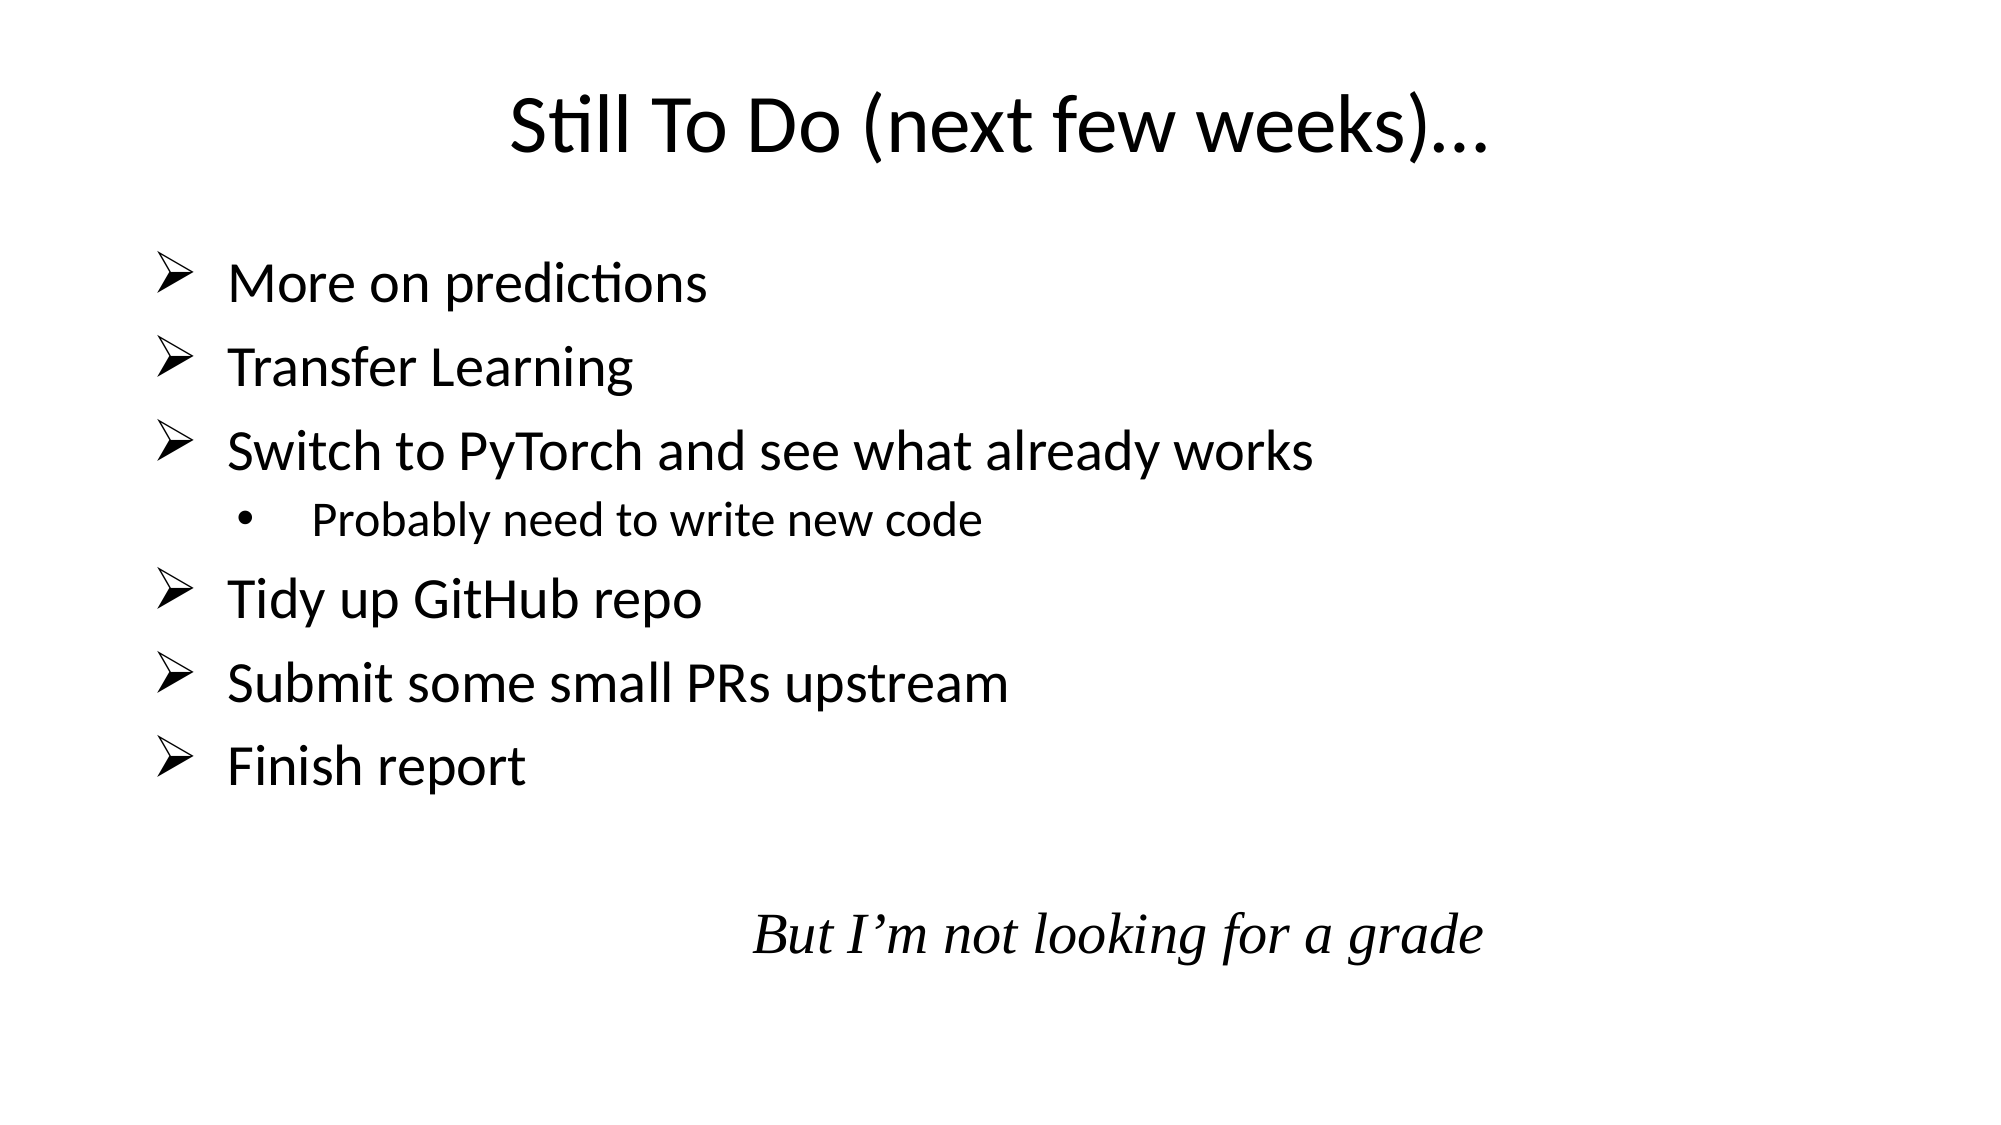

# Still To Do (next few weeks)…
More on predictions
Transfer Learning
Switch to PyTorch and see what already works
Probably need to write new code
Tidy up GitHub repo
Submit some small PRs upstream
Finish report

				But I’m not looking for a grade